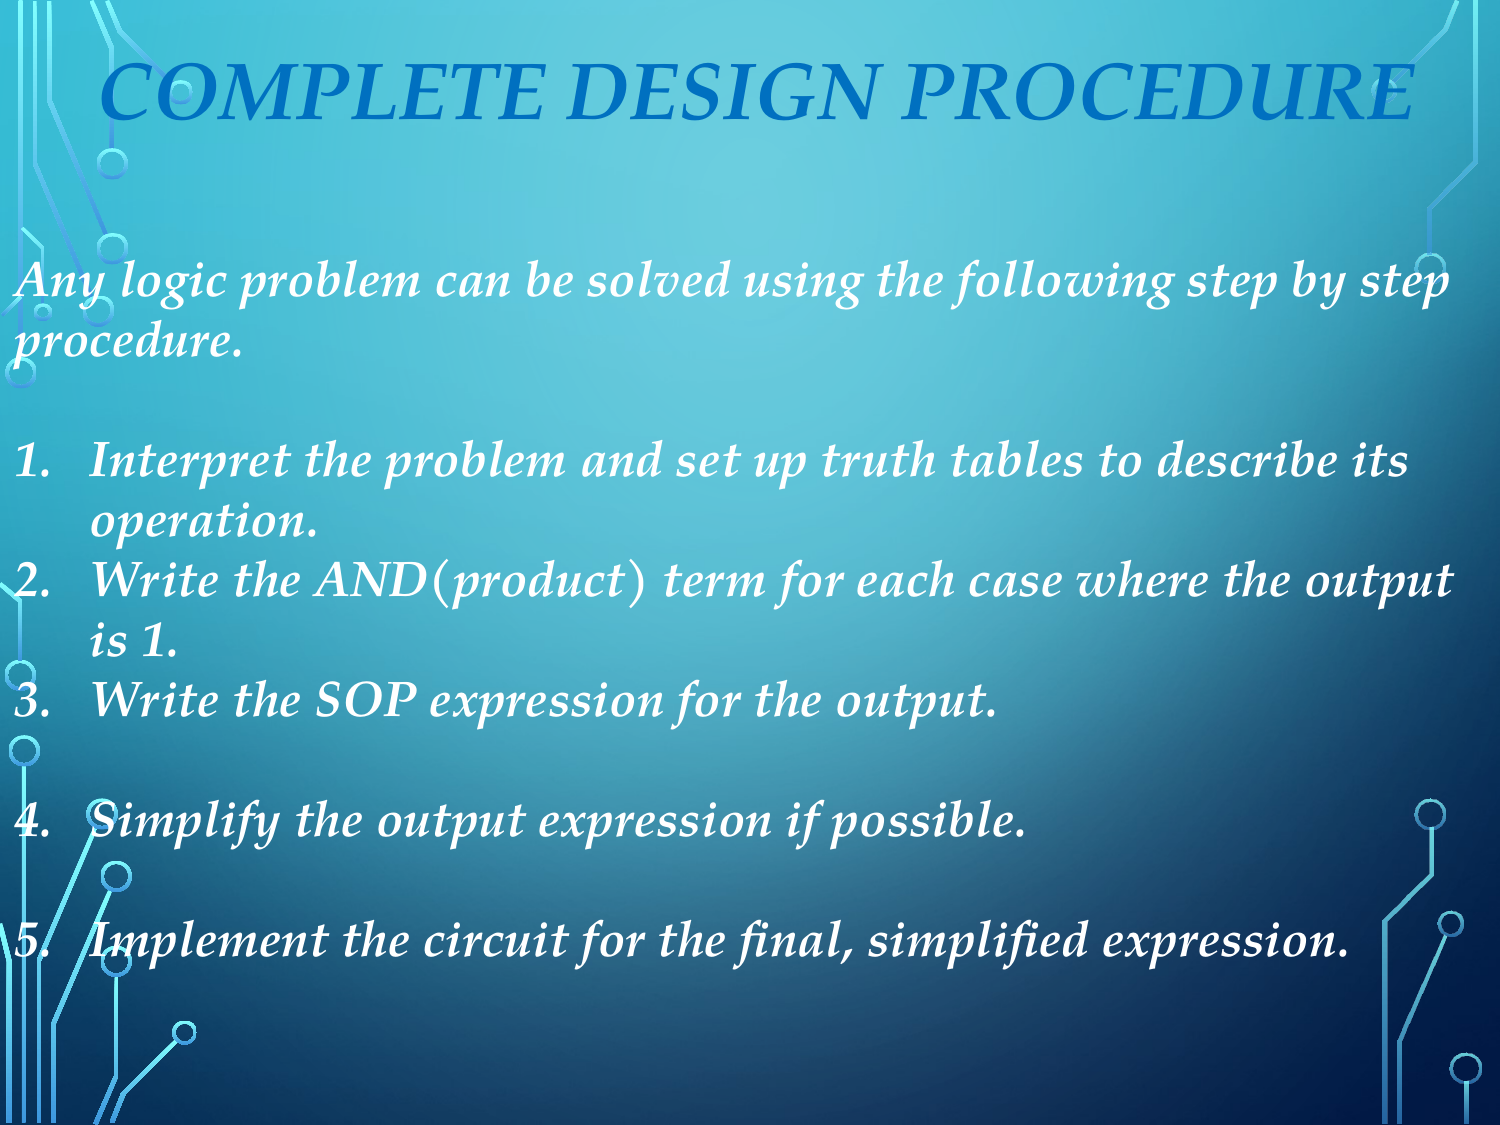

# Complete Design Procedure
Any logic problem can be solved using the following step by step procedure.

Interpret the problem and set up truth tables to describe its operation.
Write the AND(product) term for each case where the output is 1.
Write the SOP expression for the output.

Simplify the output expression if possible.

Implement the circuit for the final, simplified expression.